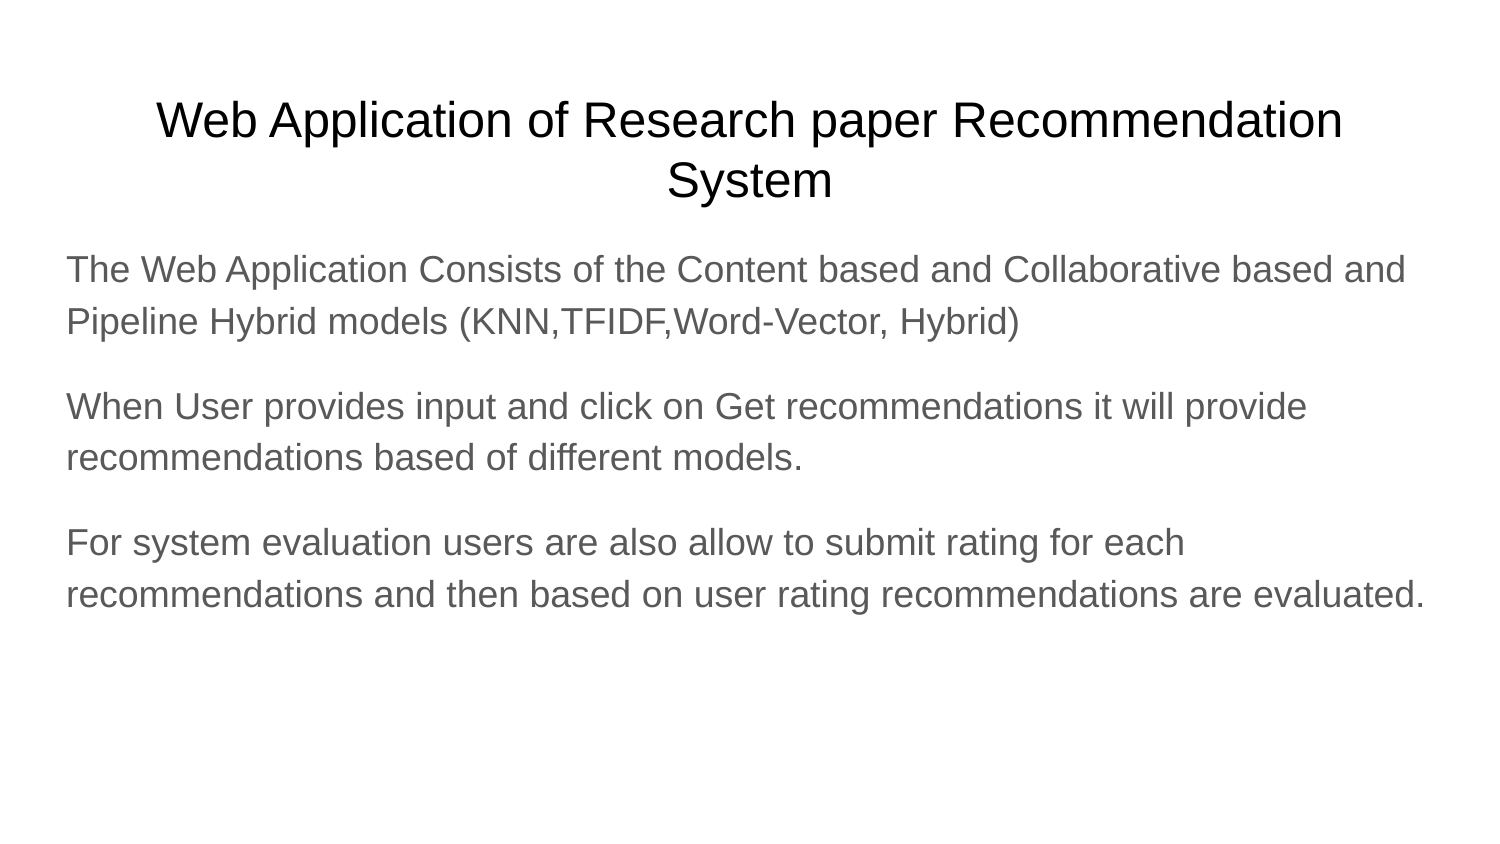

# Web Application of Research paper Recommendation System
The Web Application Consists of the Content based and Collaborative based and Pipeline Hybrid models (KNN,TFIDF,Word-Vector, Hybrid)
When User provides input and click on Get recommendations it will provide recommendations based of different models.
For system evaluation users are also allow to submit rating for each recommendations and then based on user rating recommendations are evaluated.